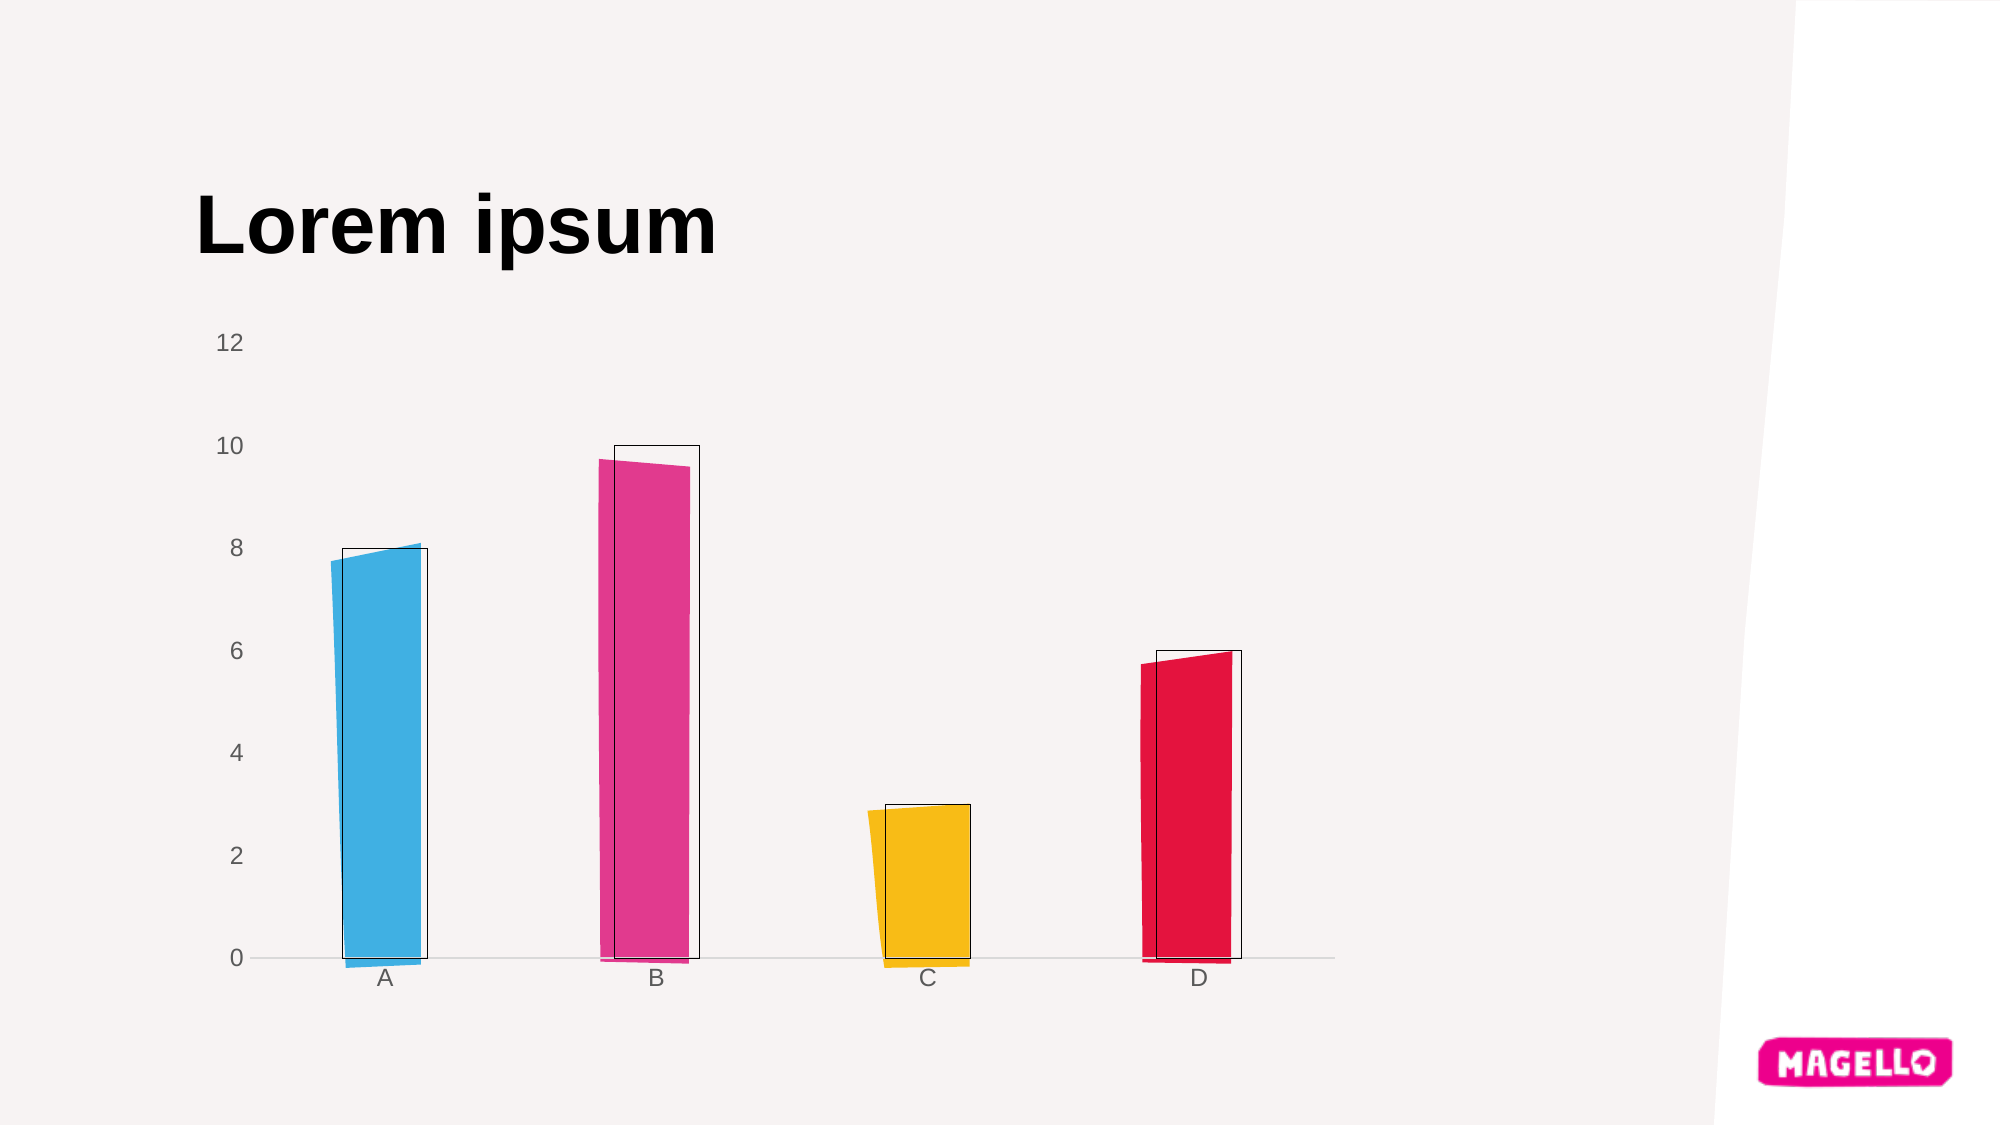

# Lorem ipsum

### Chart

| Category | Serie 1 |
|---|---|
| A | 8.0 |
| B | 10.0 |
| C | 3.0 |
| D | 6.0 |